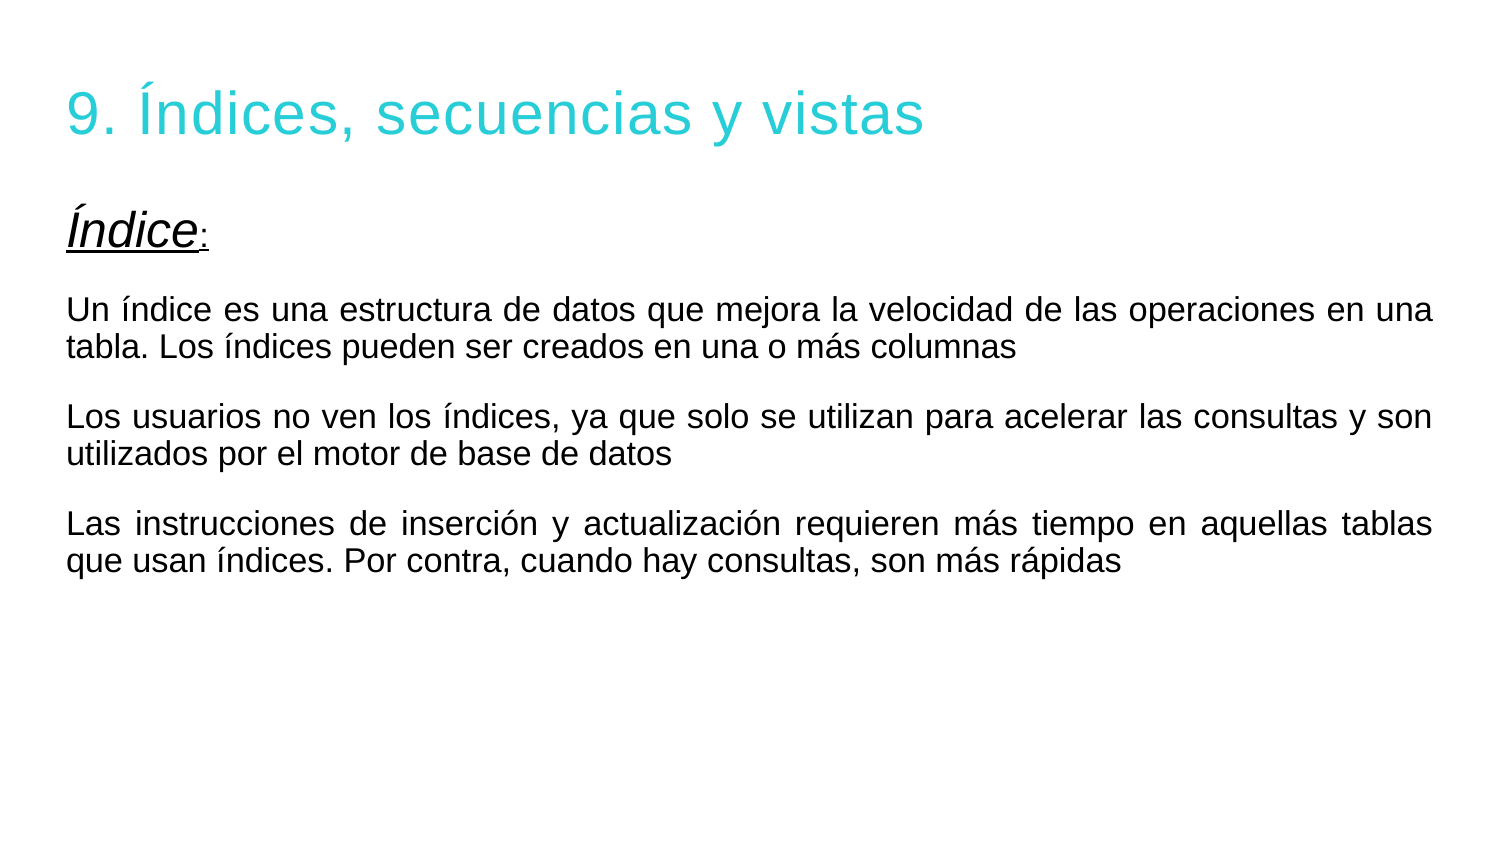

# 9. Índices, secuencias y vistas
Índice:
Un índice es una estructura de datos que mejora la velocidad de las operaciones en una tabla. Los índices pueden ser creados en una o más columnas
Los usuarios no ven los índices, ya que solo se utilizan para acelerar las consultas y son utilizados por el motor de base de datos
Las instrucciones de inserción y actualización requieren más tiempo en aquellas tablas que usan índices. Por contra, cuando hay consultas, son más rápidas